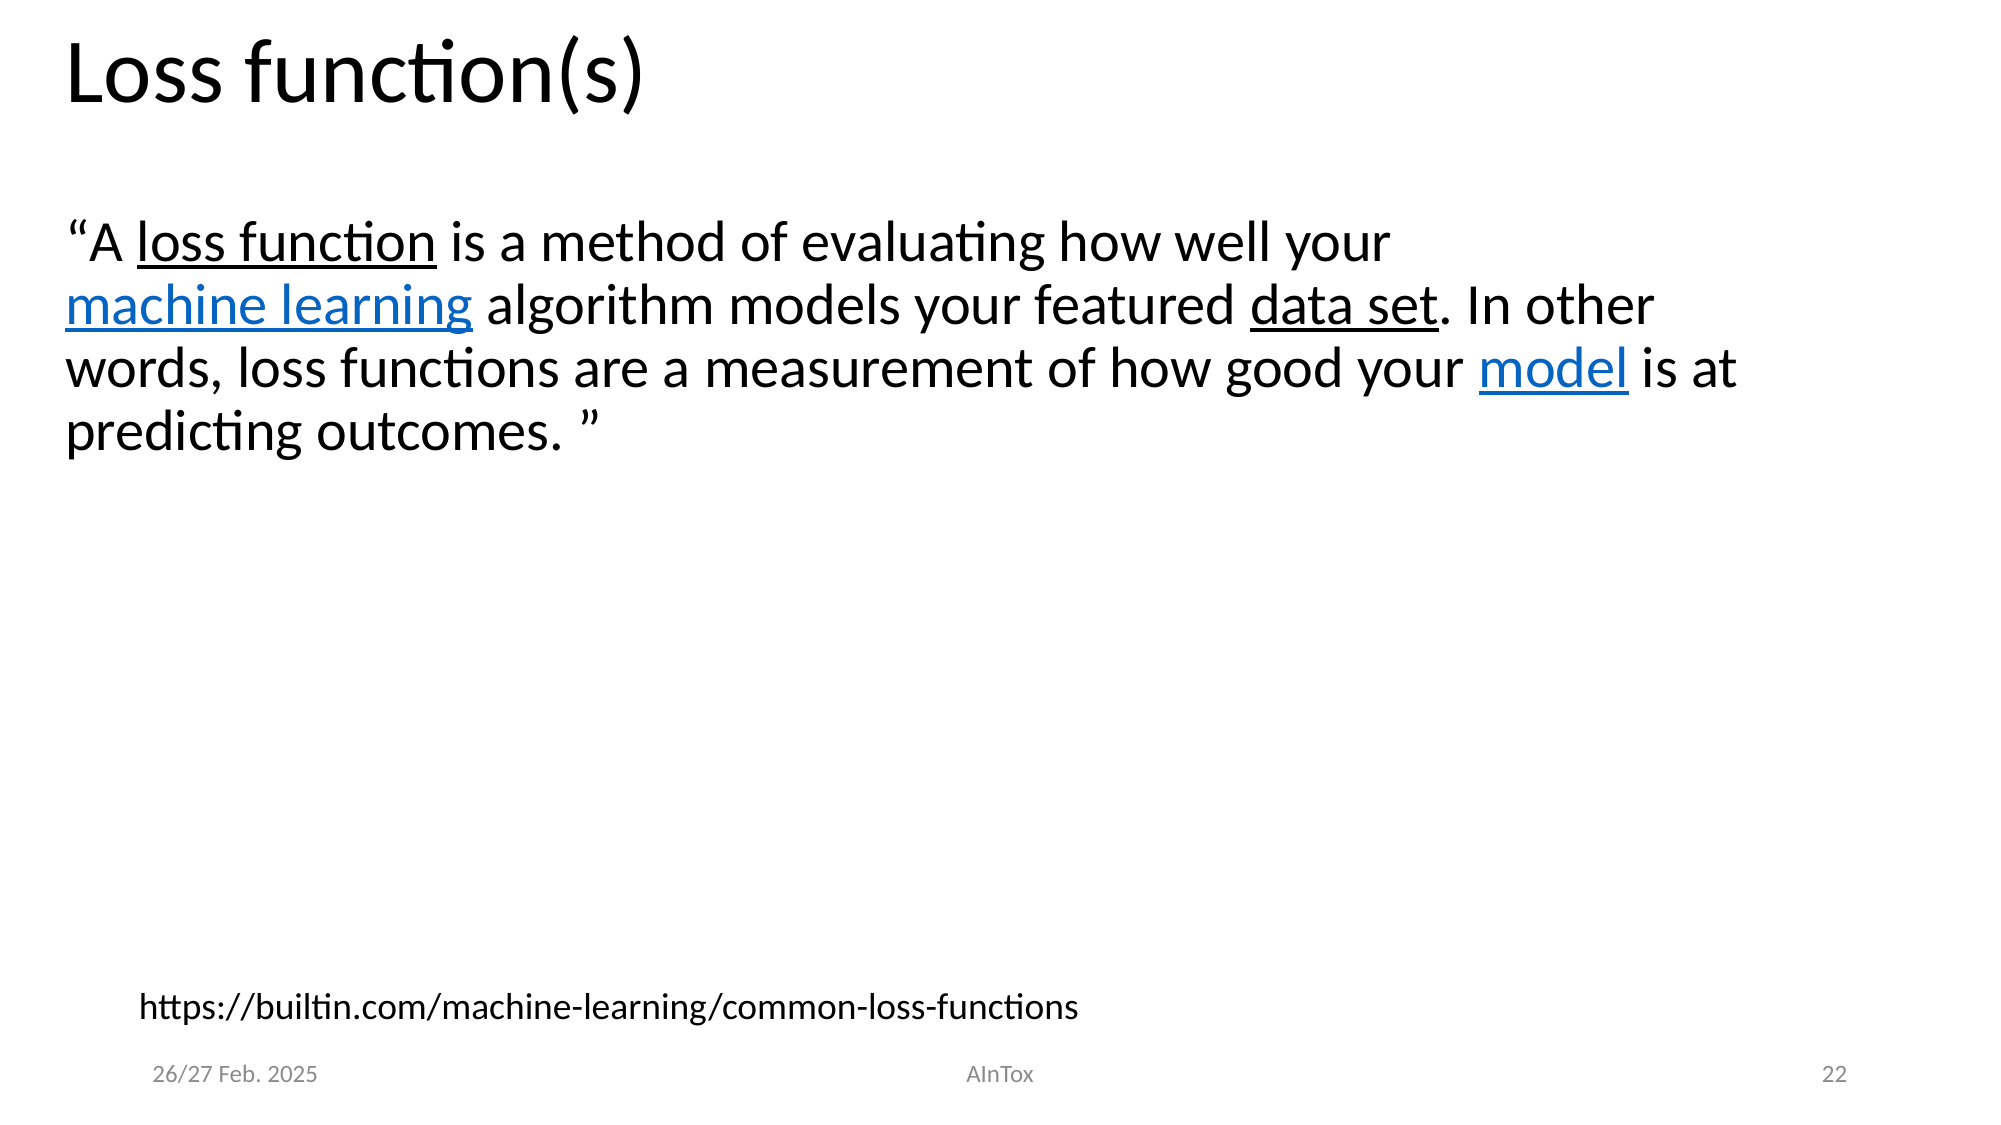

# Loss function(s)
“A loss function is a method of evaluating how well your machine learning algorithm models your featured data set. In other words, loss functions are a measurement of how good your model is at predicting outcomes. ”

https://builtin.com/machine-learning/common-loss-functions
26/27 Feb. 2025
AInTox
22